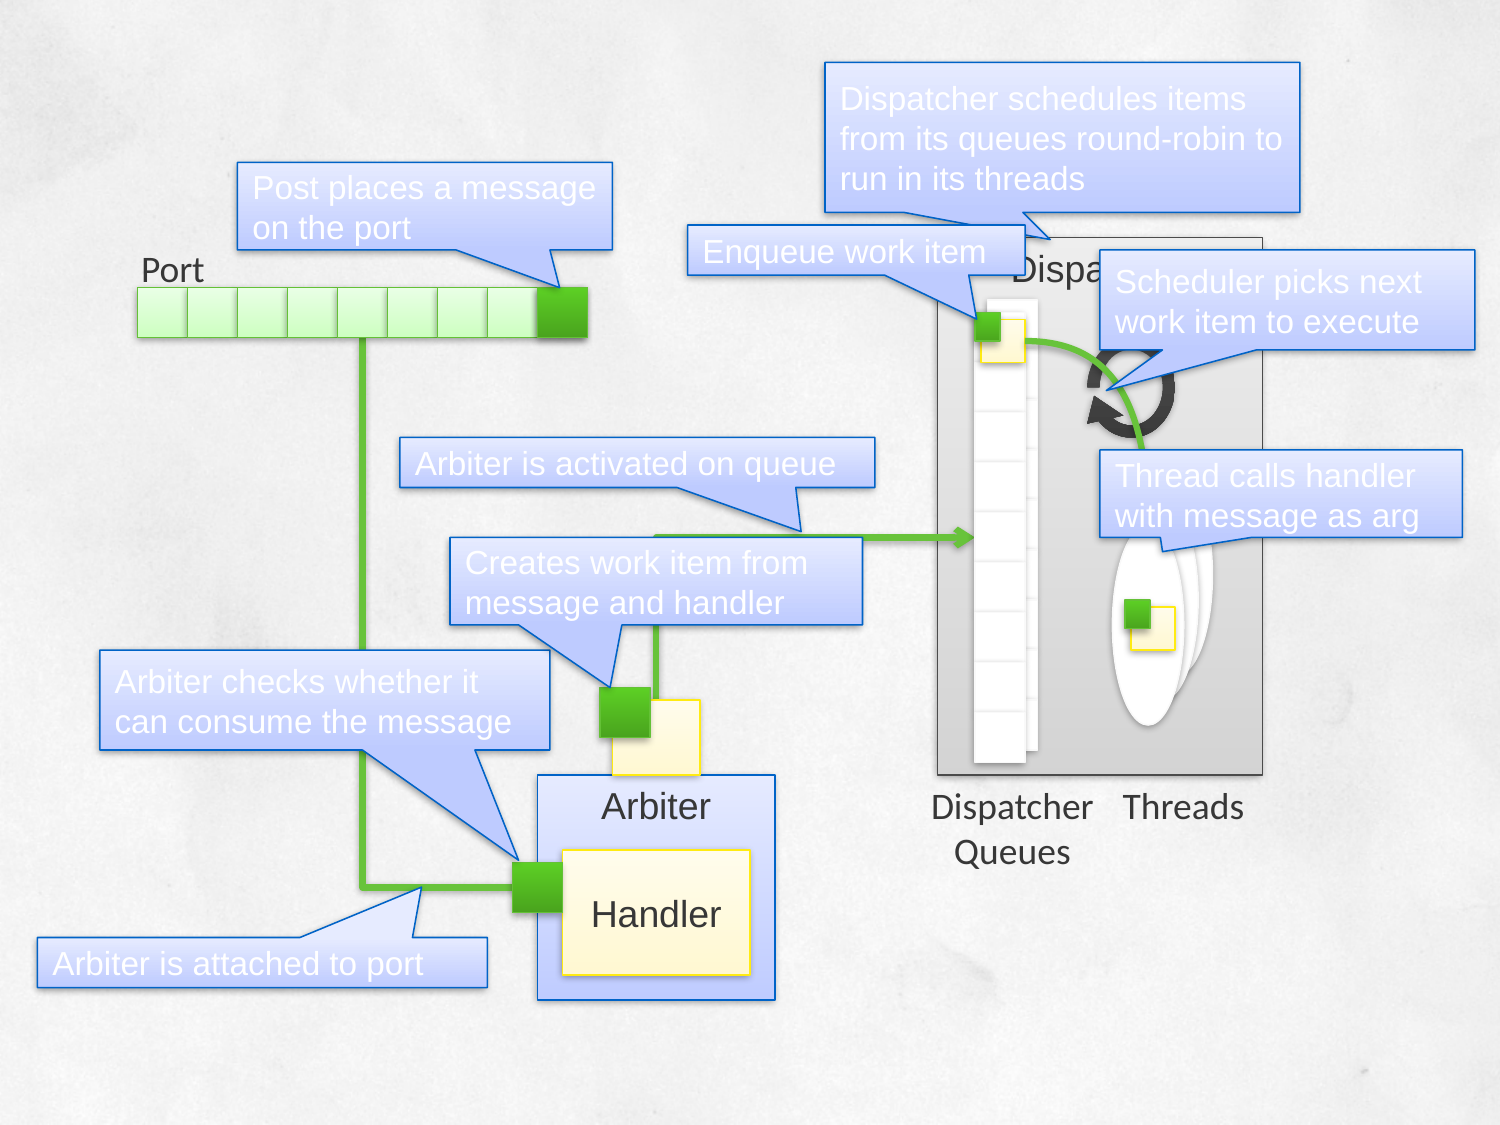

#
Dispatcher schedules items from its queues round-robin to run in its threads
Post places a message on the port
Enqueue work item
Port
Dispatcher
Scheduler picks next work item to execute

Arbiter is activated on queue
Thread calls handler with message as arg

Creates work item from
message and handler

Arbiter checks whether it can consume the message

Arbiter
Handler
Dispatcher
Queues
Threads

Arbiter is attached to port